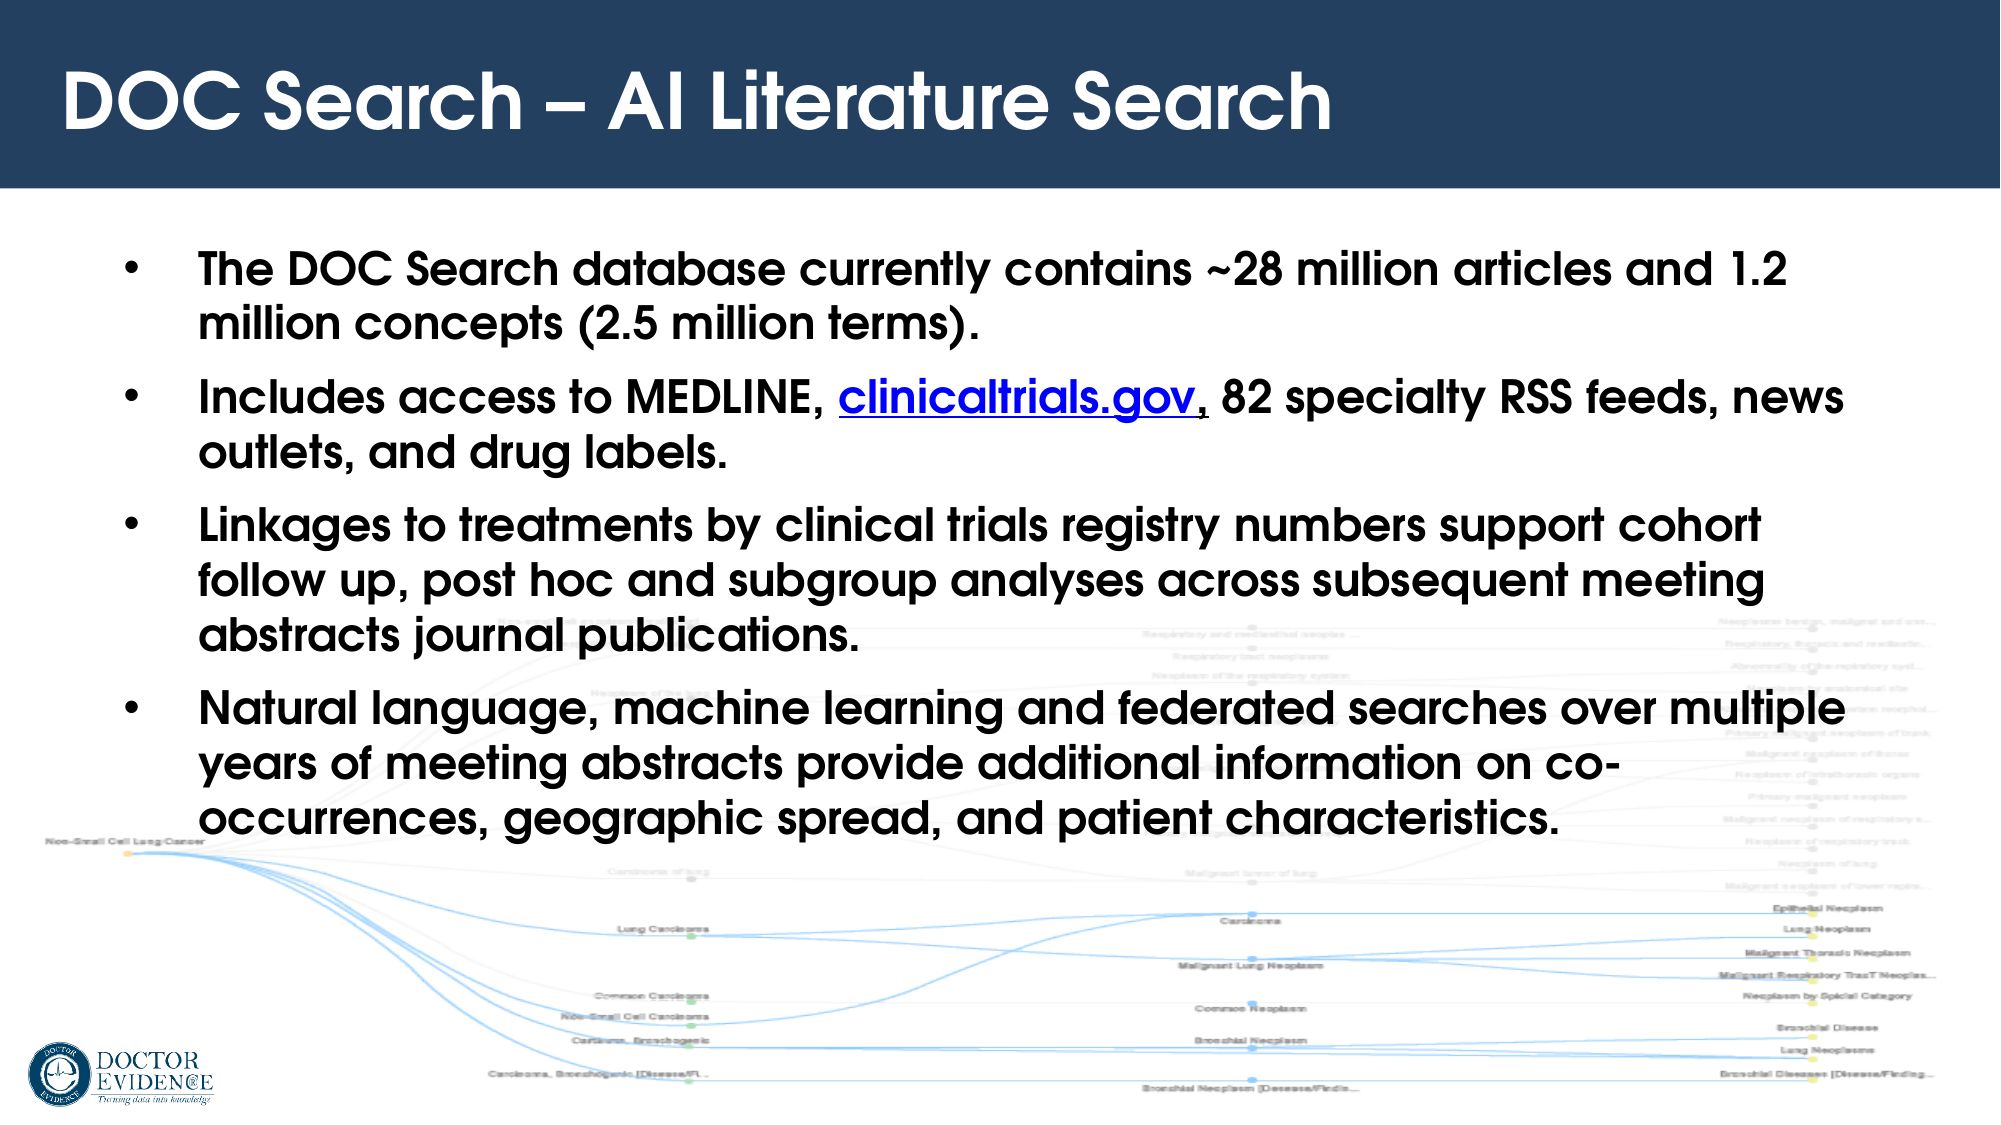

# DOC Search – AI Literature Search
The DOC Search database currently contains ~28 million articles and 1.2 million concepts (2.5 million terms).
Includes access to MEDLINE, clinicaltrials.gov, 82 specialty RSS feeds, news outlets, and drug labels.
Linkages to treatments by clinical trials registry numbers support cohort follow up, post hoc and subgroup analyses across subsequent meeting abstracts journal publications.
Natural language, machine learning and federated searches over multiple years of meeting abstracts provide additional information on co-occurrences, geographic spread, and patient characteristics.